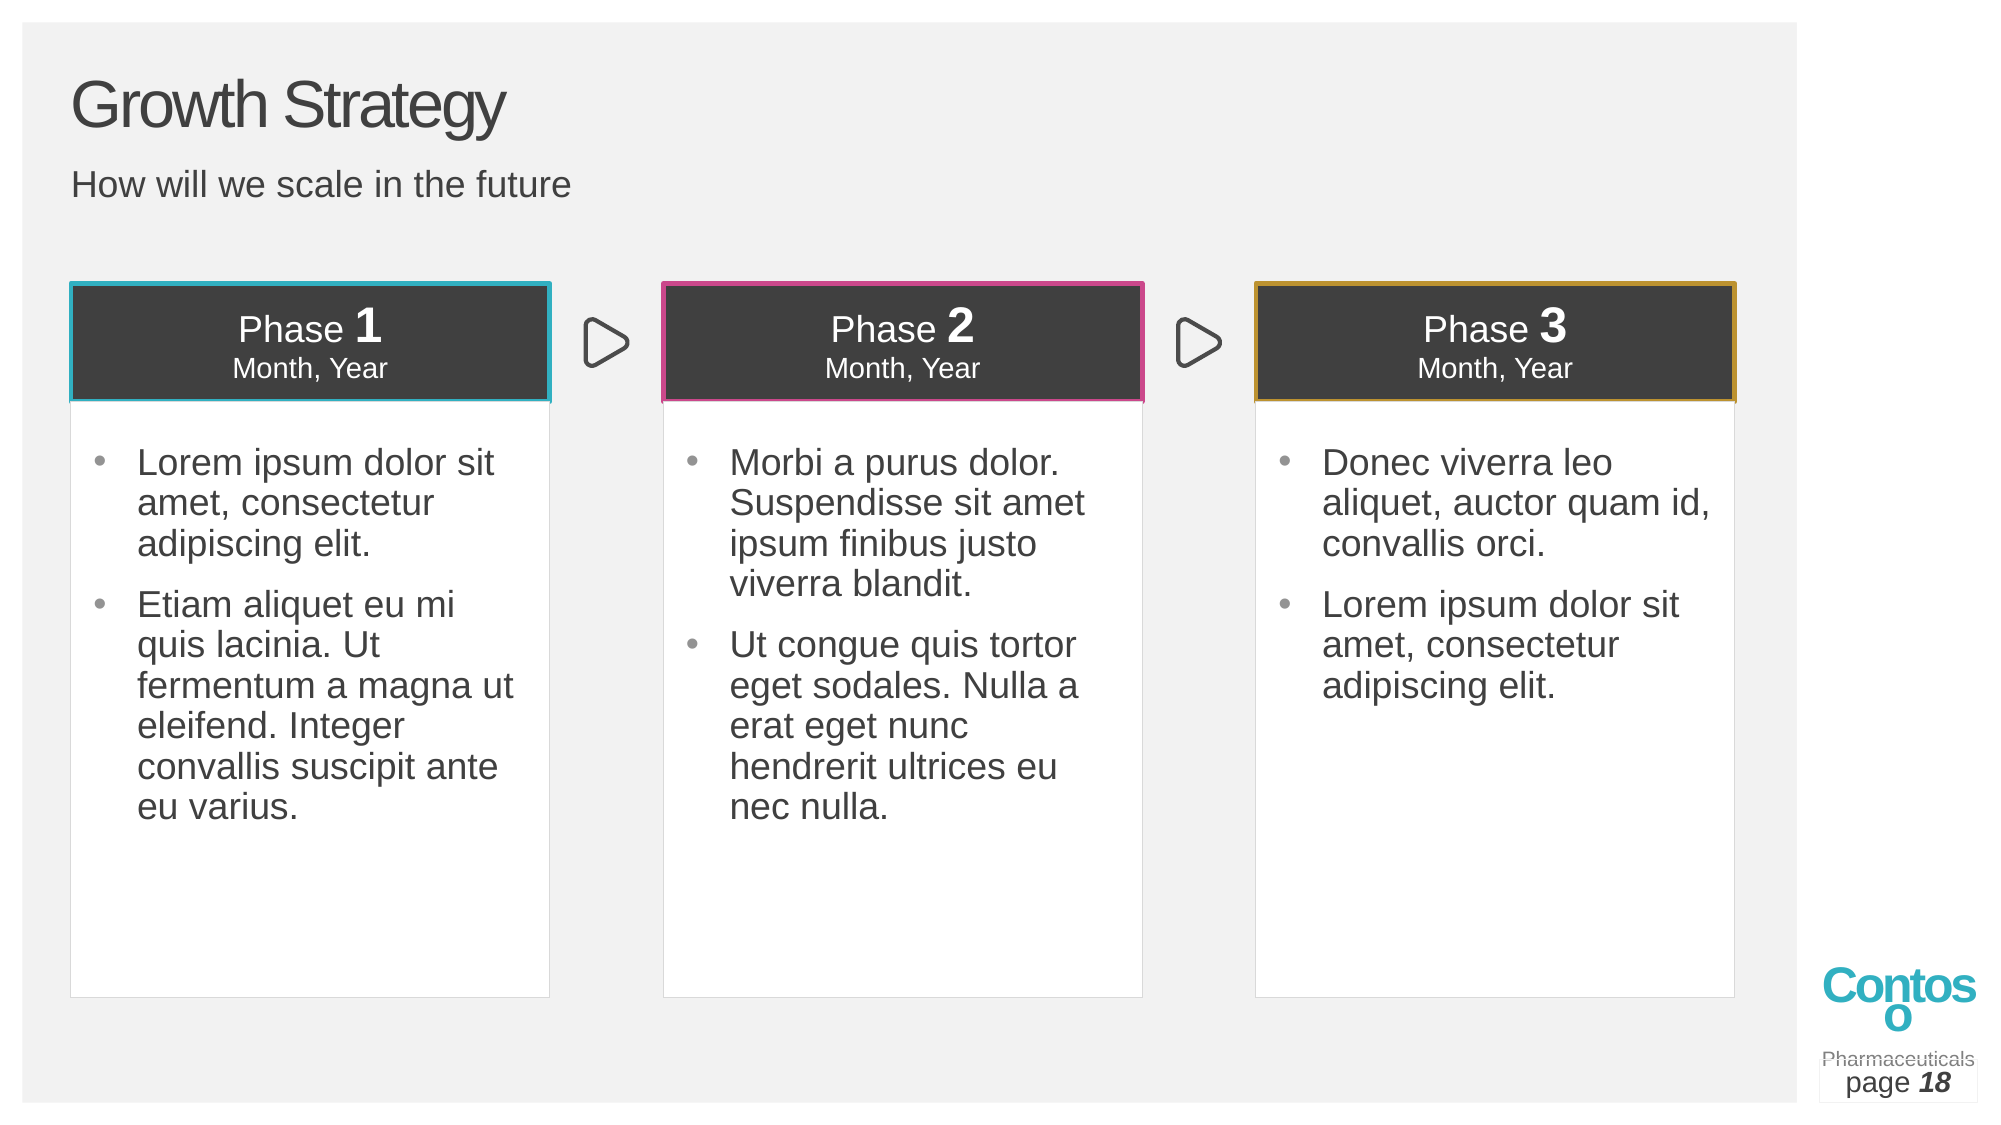

# Growth Strategy
How will we scale in the future
Phase 1
Month, Year
Phase 2
Month, Year
Phase 3
Month, Year
Lorem ipsum dolor sit amet, consectetur adipiscing elit.
Etiam aliquet eu mi quis lacinia. Ut fermentum a magna ut eleifend. Integer convallis suscipit ante eu varius.

Morbi a purus dolor. Suspendisse sit amet ipsum finibus justo viverra blandit.
Ut congue quis tortor eget sodales. Nulla a erat eget nunc hendrerit ultrices eu nec nulla.

Donec viverra leo aliquet, auctor quam id, convallis orci.
Lorem ipsum dolor sit amet, consectetur adipiscing elit.

page 18